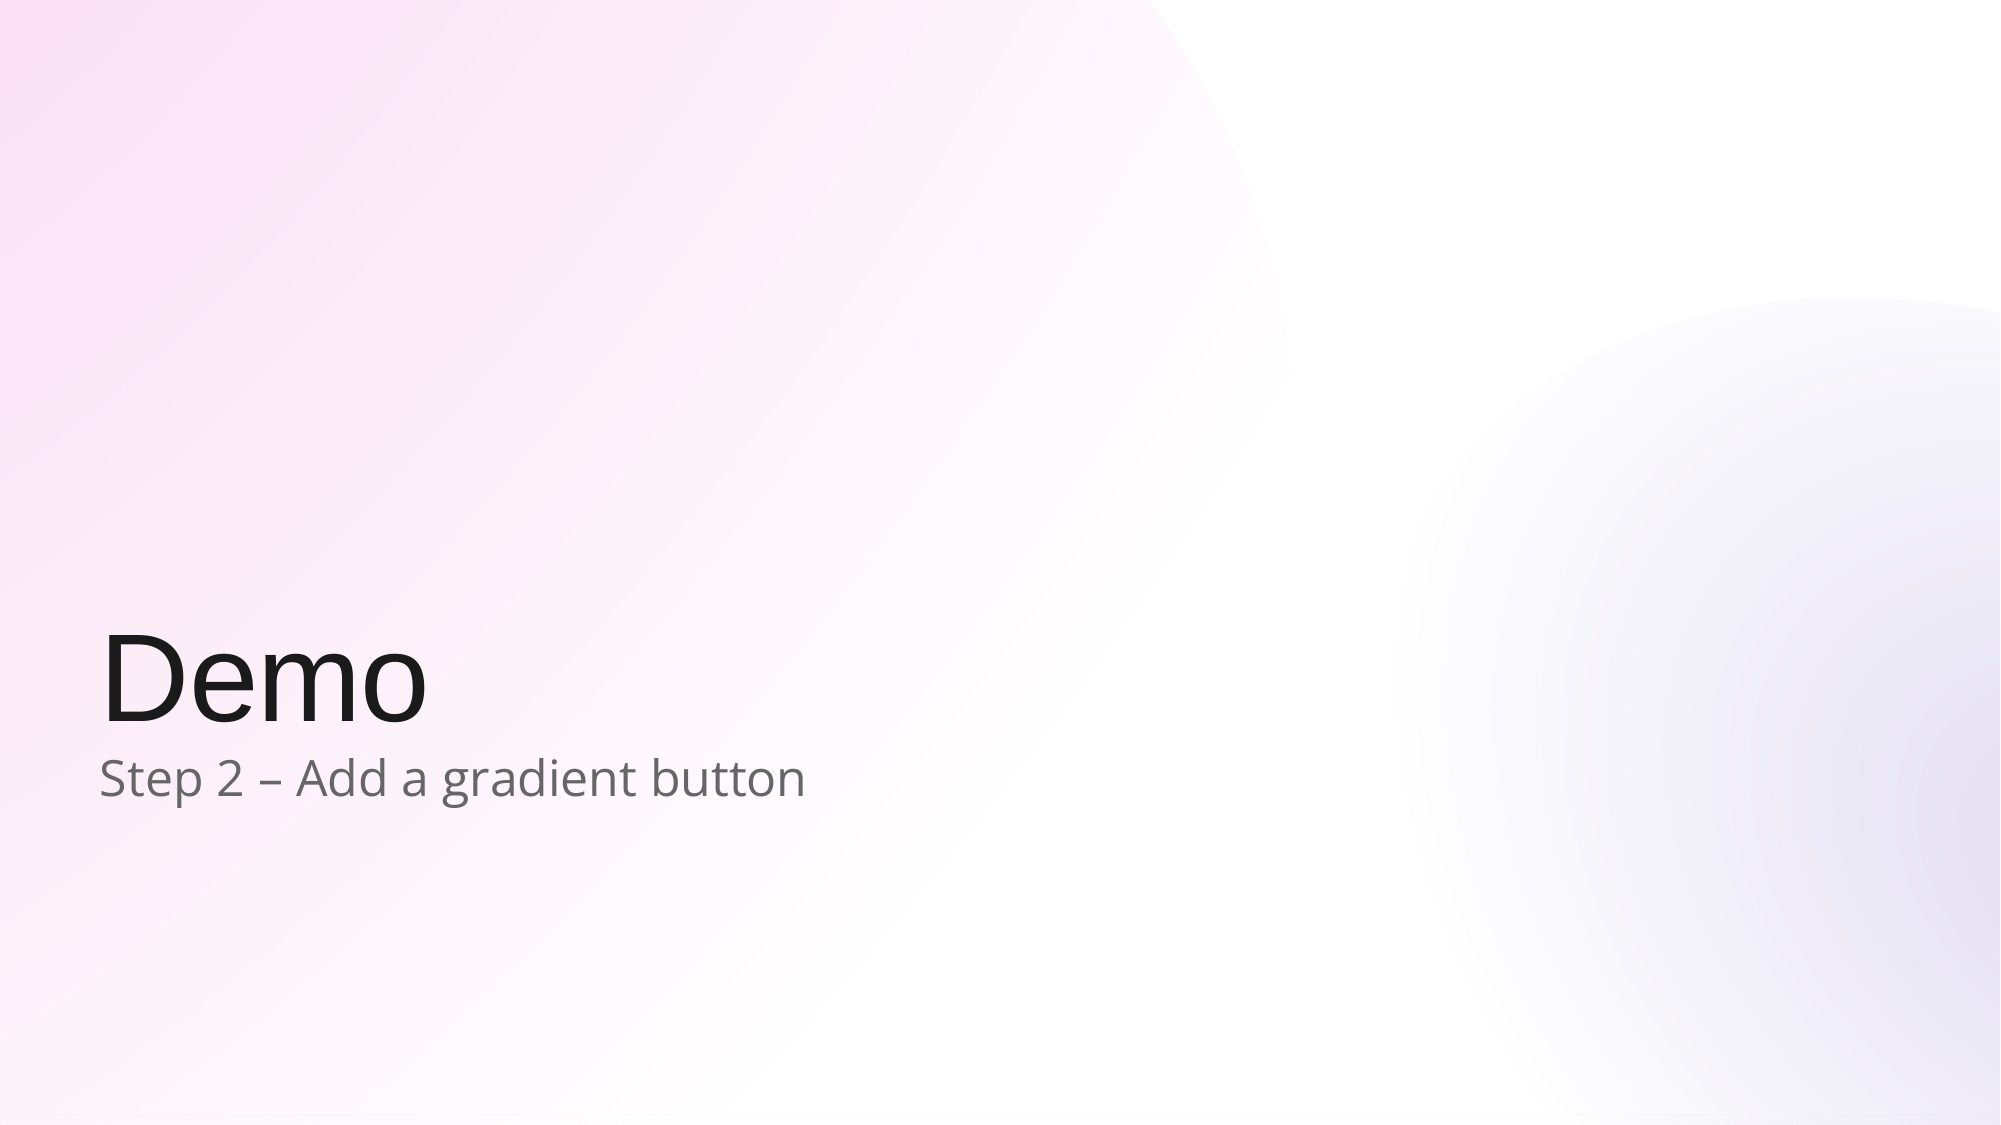

# Demo
Step 2 – Add a gradient button